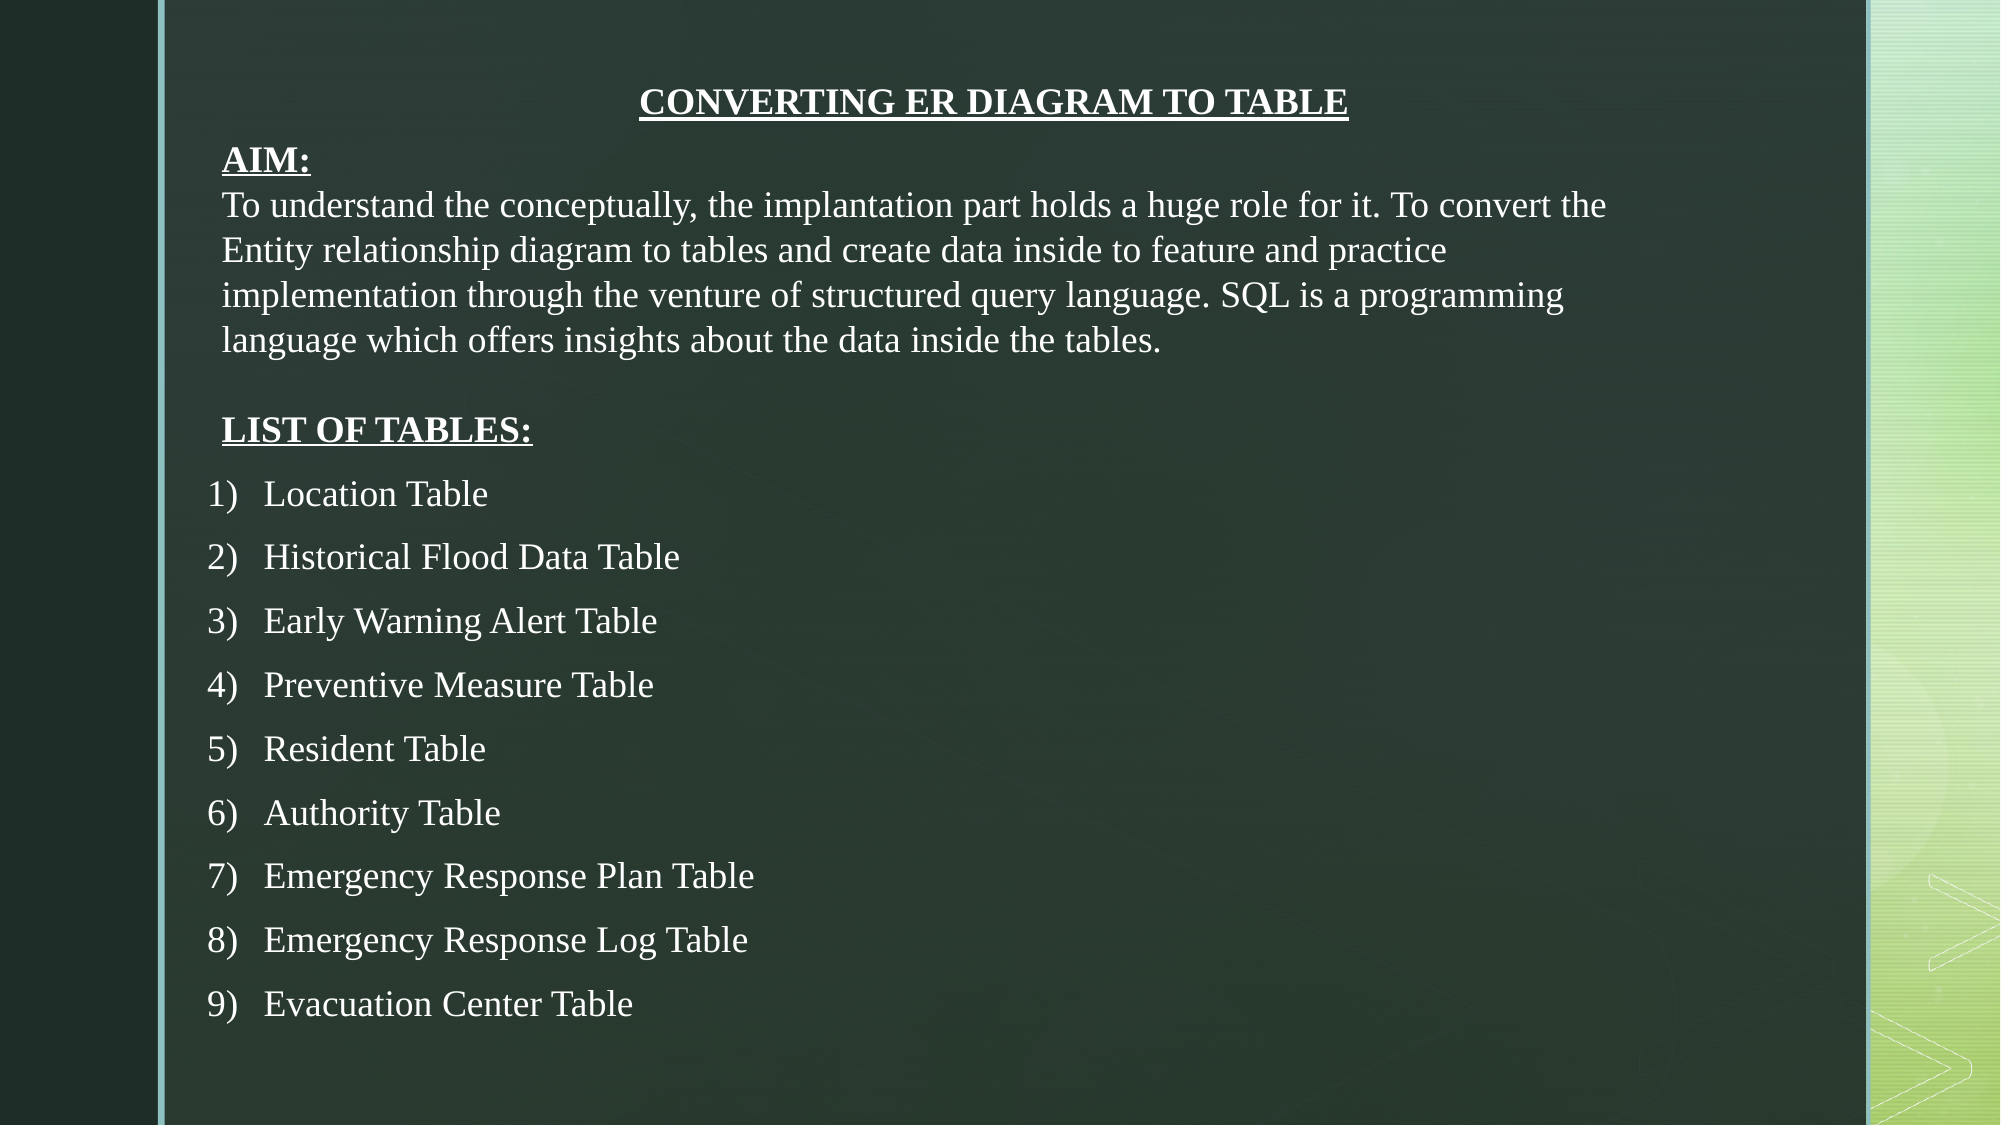

CONVERTING ER DIAGRAM TO TABLE
AIM:
To understand the conceptually, the implantation part holds a huge role for it. To convert the Entity relationship diagram to tables and create data inside to feature and practice implementation through the venture of structured query language. SQL is a programming language which offers insights about the data inside the tables.

LIST OF TABLES:
Location Table
Historical Flood Data Table
Early Warning Alert Table
Preventive Measure Table
Resident Table
Authority Table
Emergency Response Plan Table
Emergency Response Log Table
Evacuation Center Table